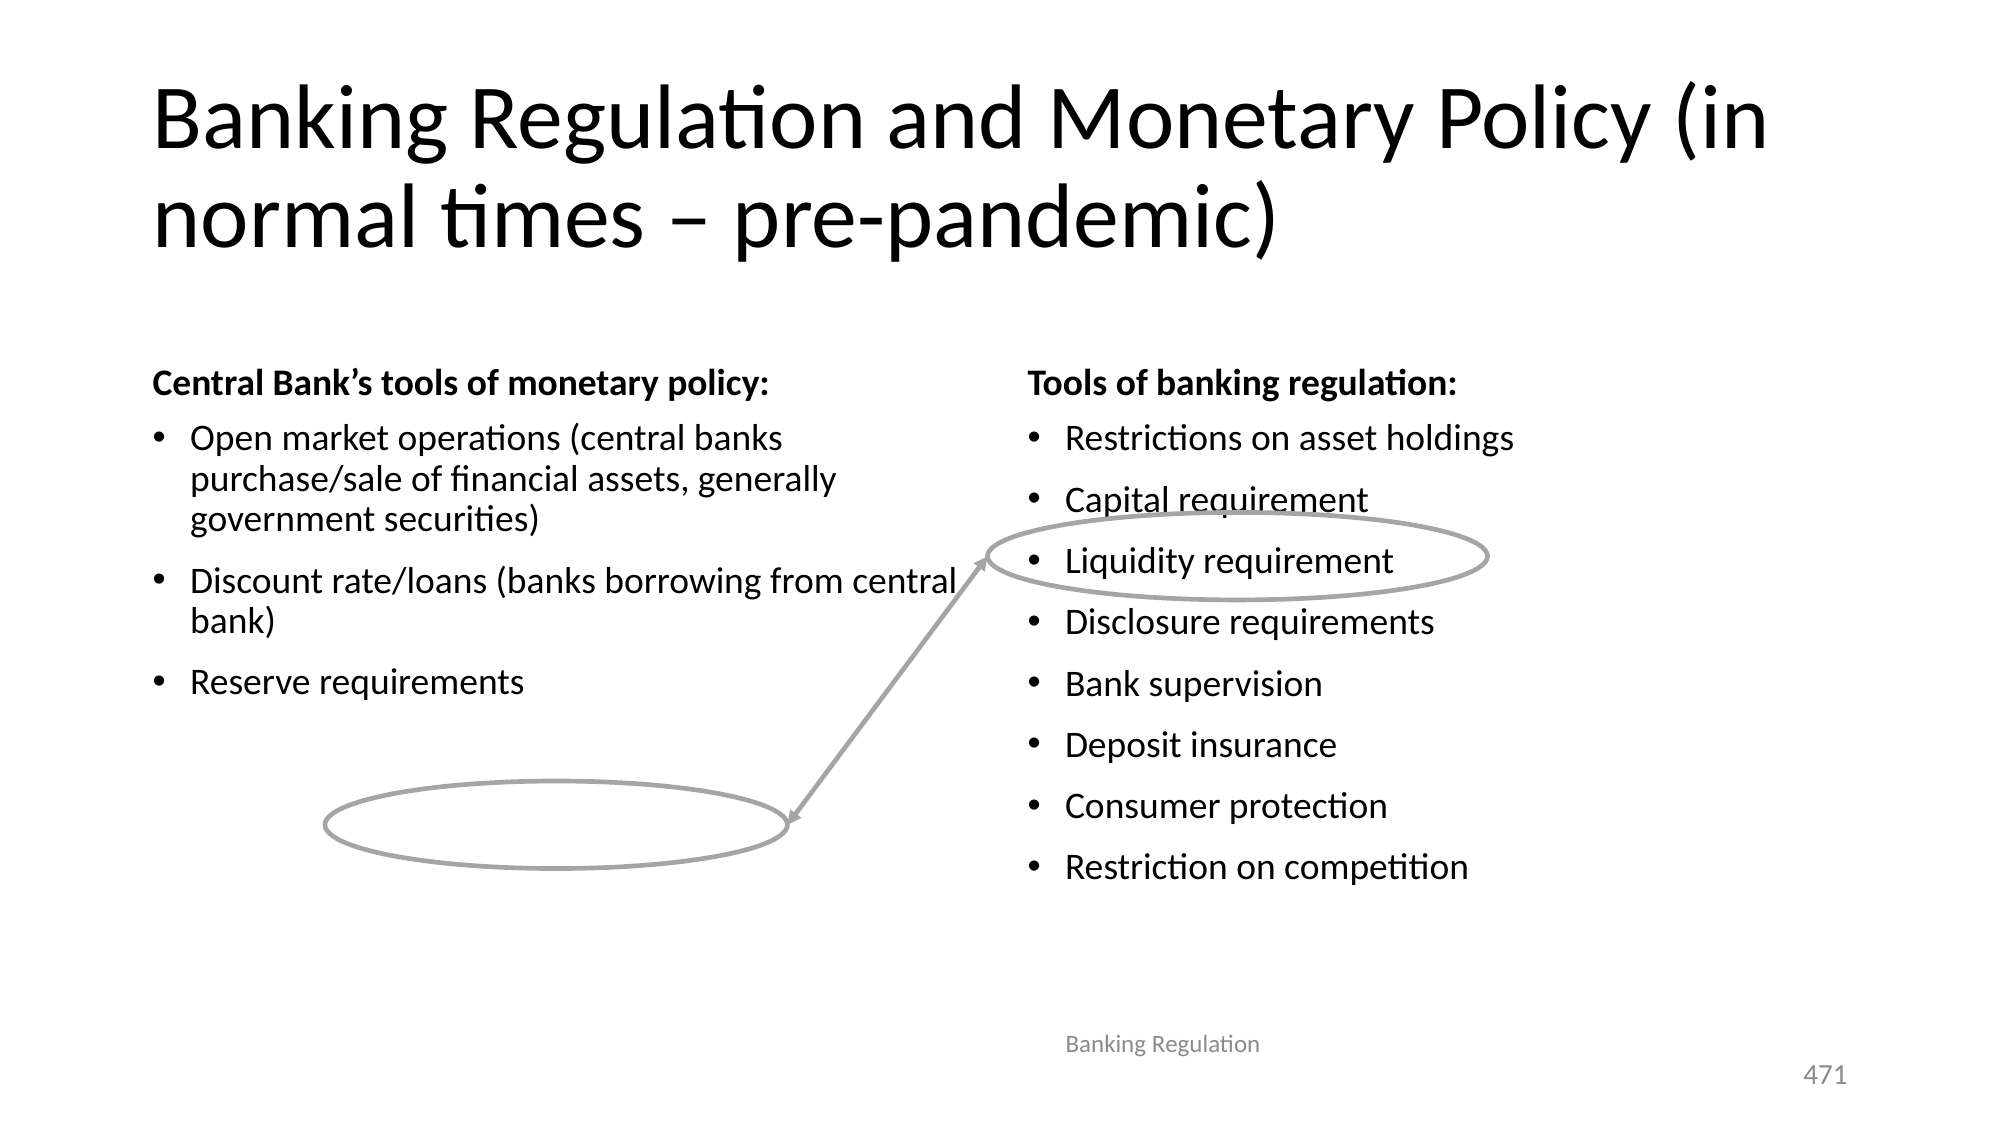

# Banking Regulation and Monetary Policy (in normal times – pre-pandemic)
Central Bank’s tools of monetary policy:
Tools of banking regulation:
Open market operations (central banks purchase/sale of financial assets, generally government securities)
Discount rate/loans (banks borrowing from central bank)
Reserve requirements
Restrictions on asset holdings
Capital requirement
Liquidity requirement
Disclosure requirements
Bank supervision
Deposit insurance
Consumer protection
Restriction on competition

Banking Regulation
471